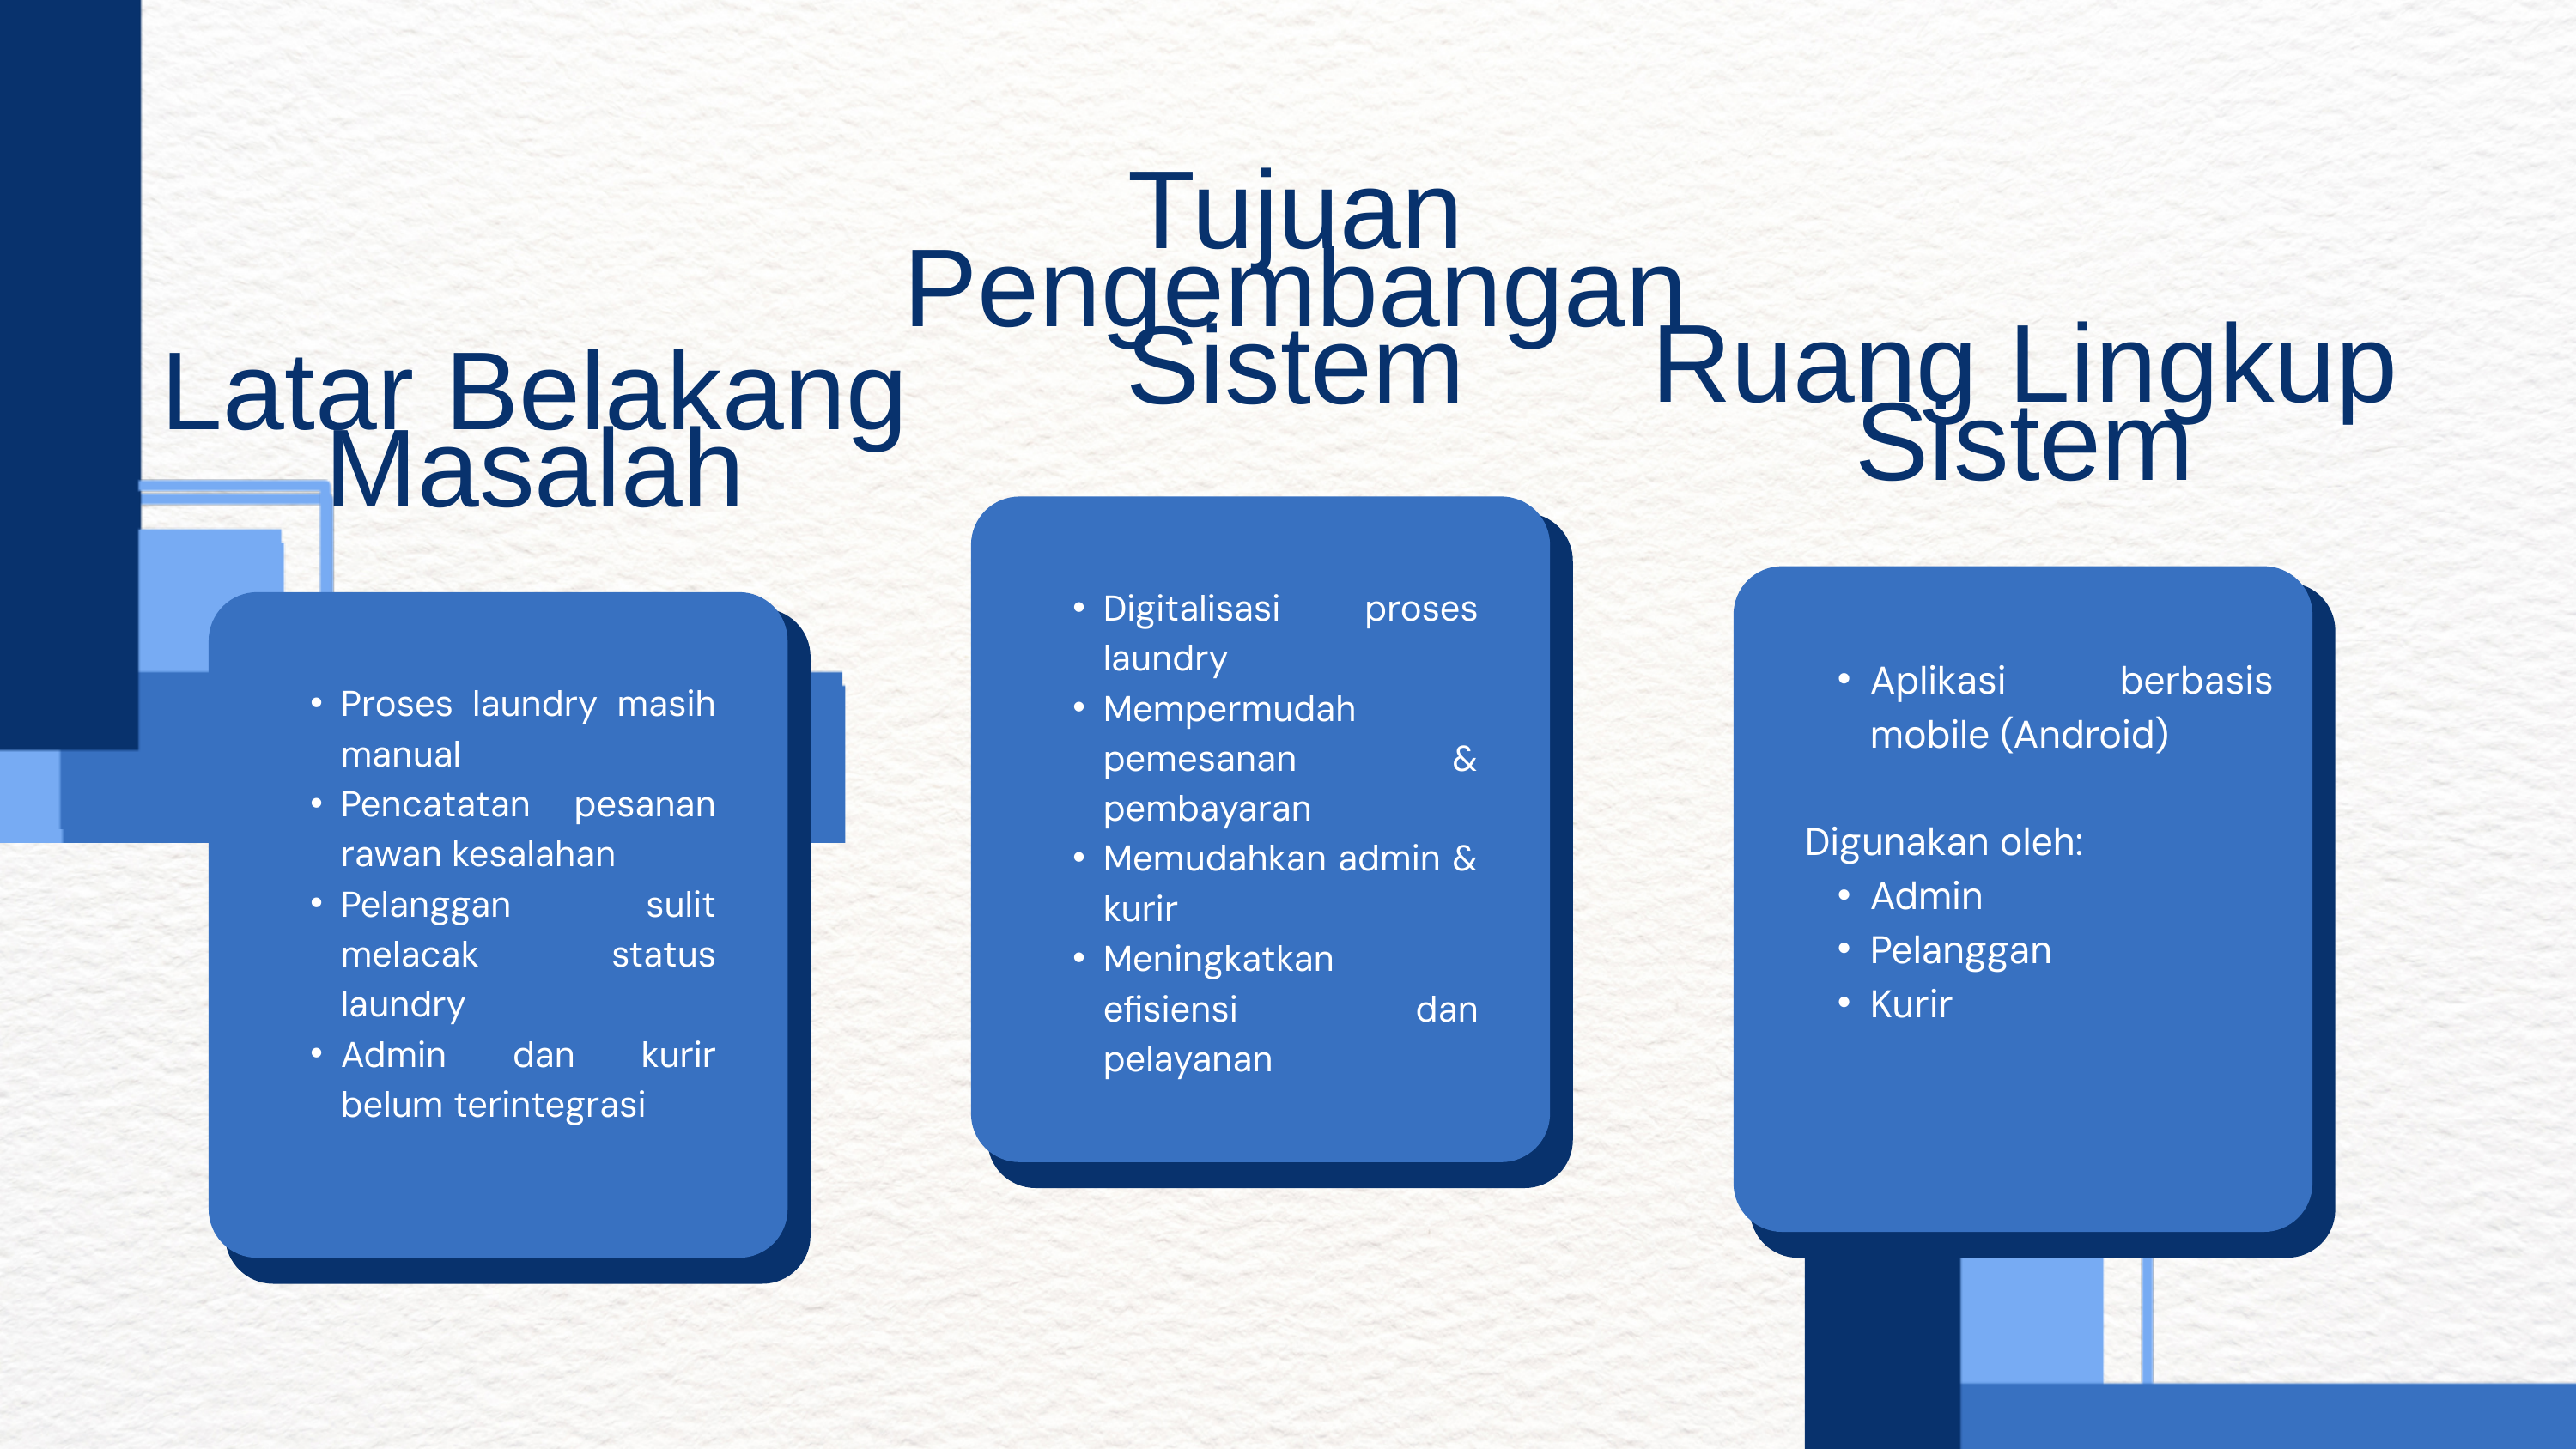

Tujuan Pengembangan Sistem
Ruang Lingkup Sistem
Latar Belakang Masalah

Digitalisasi proses laundry
Mempermudah pemesanan & pembayaran
Memudahkan admin & kurir
Meningkatkan efisiensi dan pelayanan

Aplikasi berbasis mobile (Android)

Digunakan oleh:
Admin
Pelanggan
Kurir

Proses laundry masih manual
Pencatatan pesanan rawan kesalahan
Pelanggan sulit melacak status laundry
Admin dan kurir belum terintegrasi